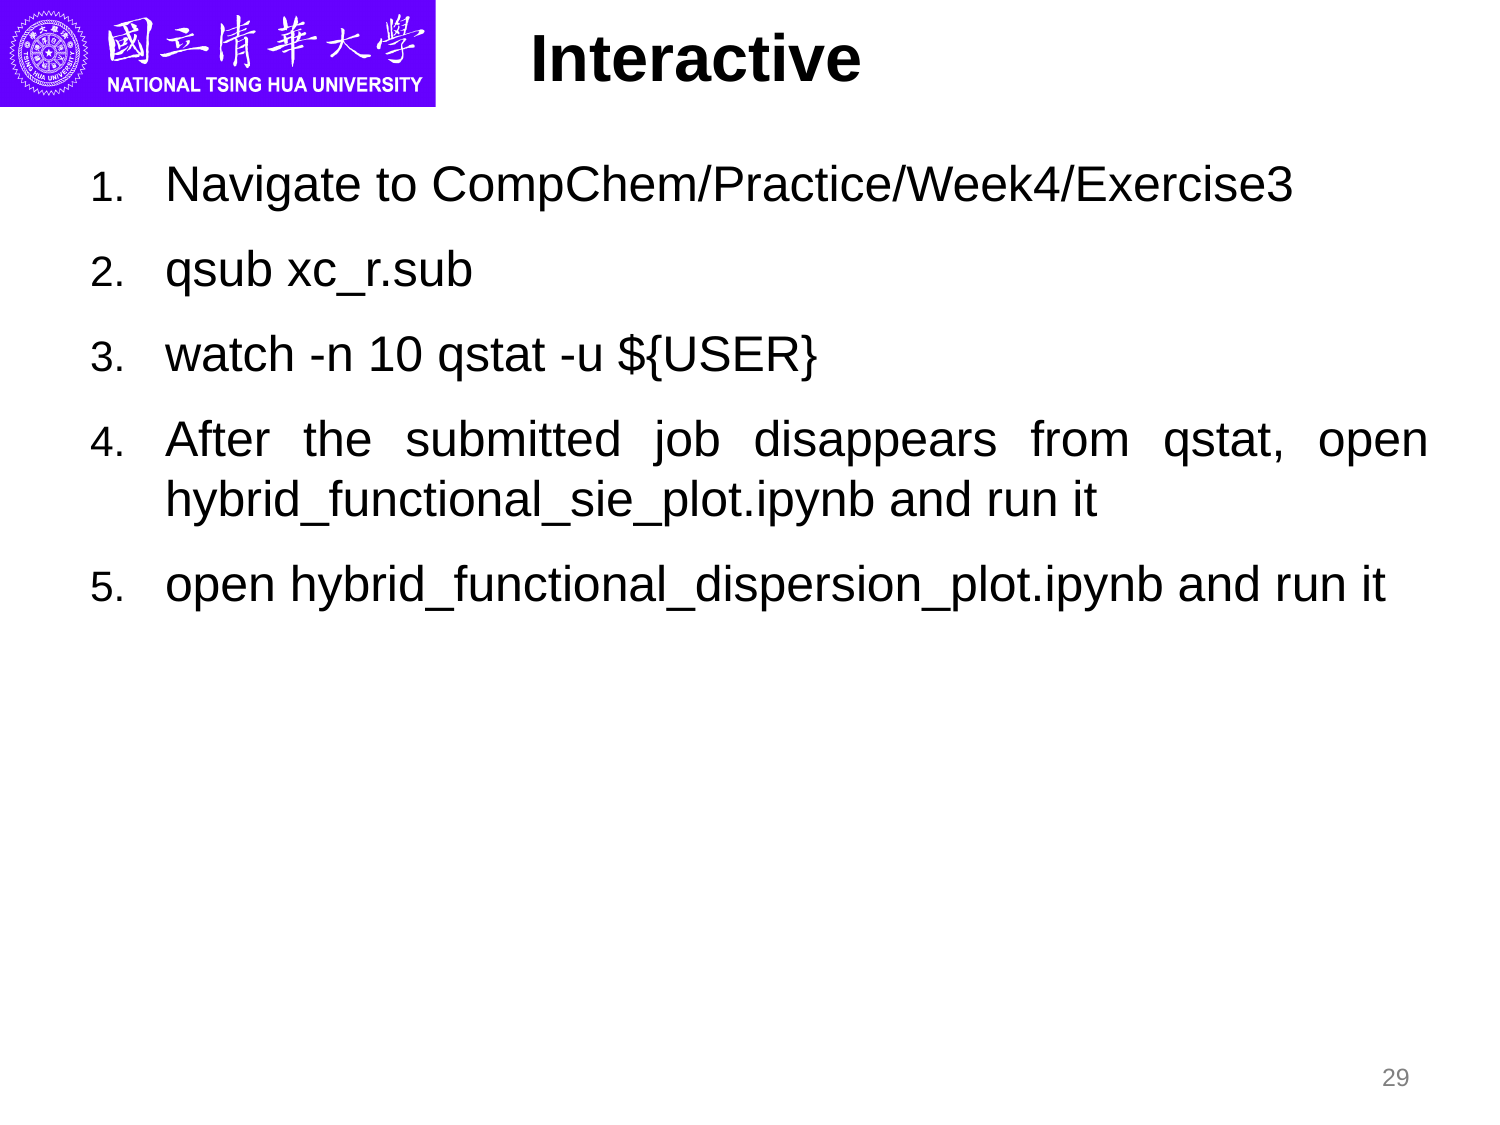

# Interactive
Navigate to CompChem/Practice/Week4/Exercise3
qsub xc_r.sub
watch -n 10 qstat -u ${USER}
After the submitted job disappears from qstat, open hybrid_functional_sie_plot.ipynb and run it
open hybrid_functional_dispersion_plot.ipynb and run it

29